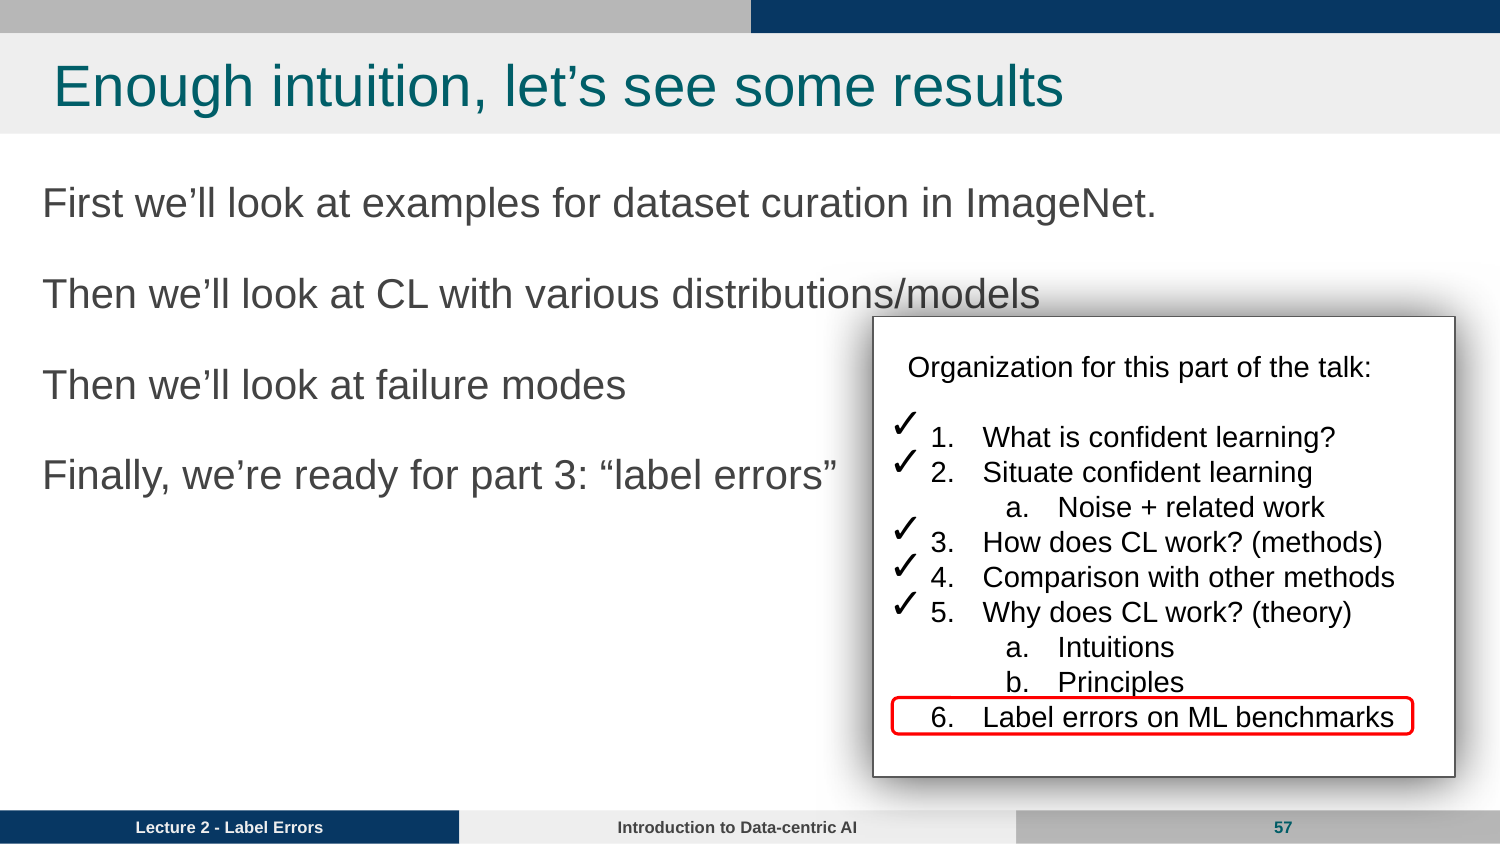

# Enough intuition, let’s see some results
First we’ll look at examples for dataset curation in ImageNet.
Then we’ll look at CL with various distributions/models
Then we’ll look at failure modes
Finally, we’re ready for part 3: “label errors”

Organization for this part of the talk:

What is confident learning?
Situate confident learning
Noise + related work
How does CL work? (methods)
Comparison with other methods
Why does CL work? (theory)
Intuitions
Principles
Label errors on ML benchmarks
✓
✓
✓
✓
✓

57